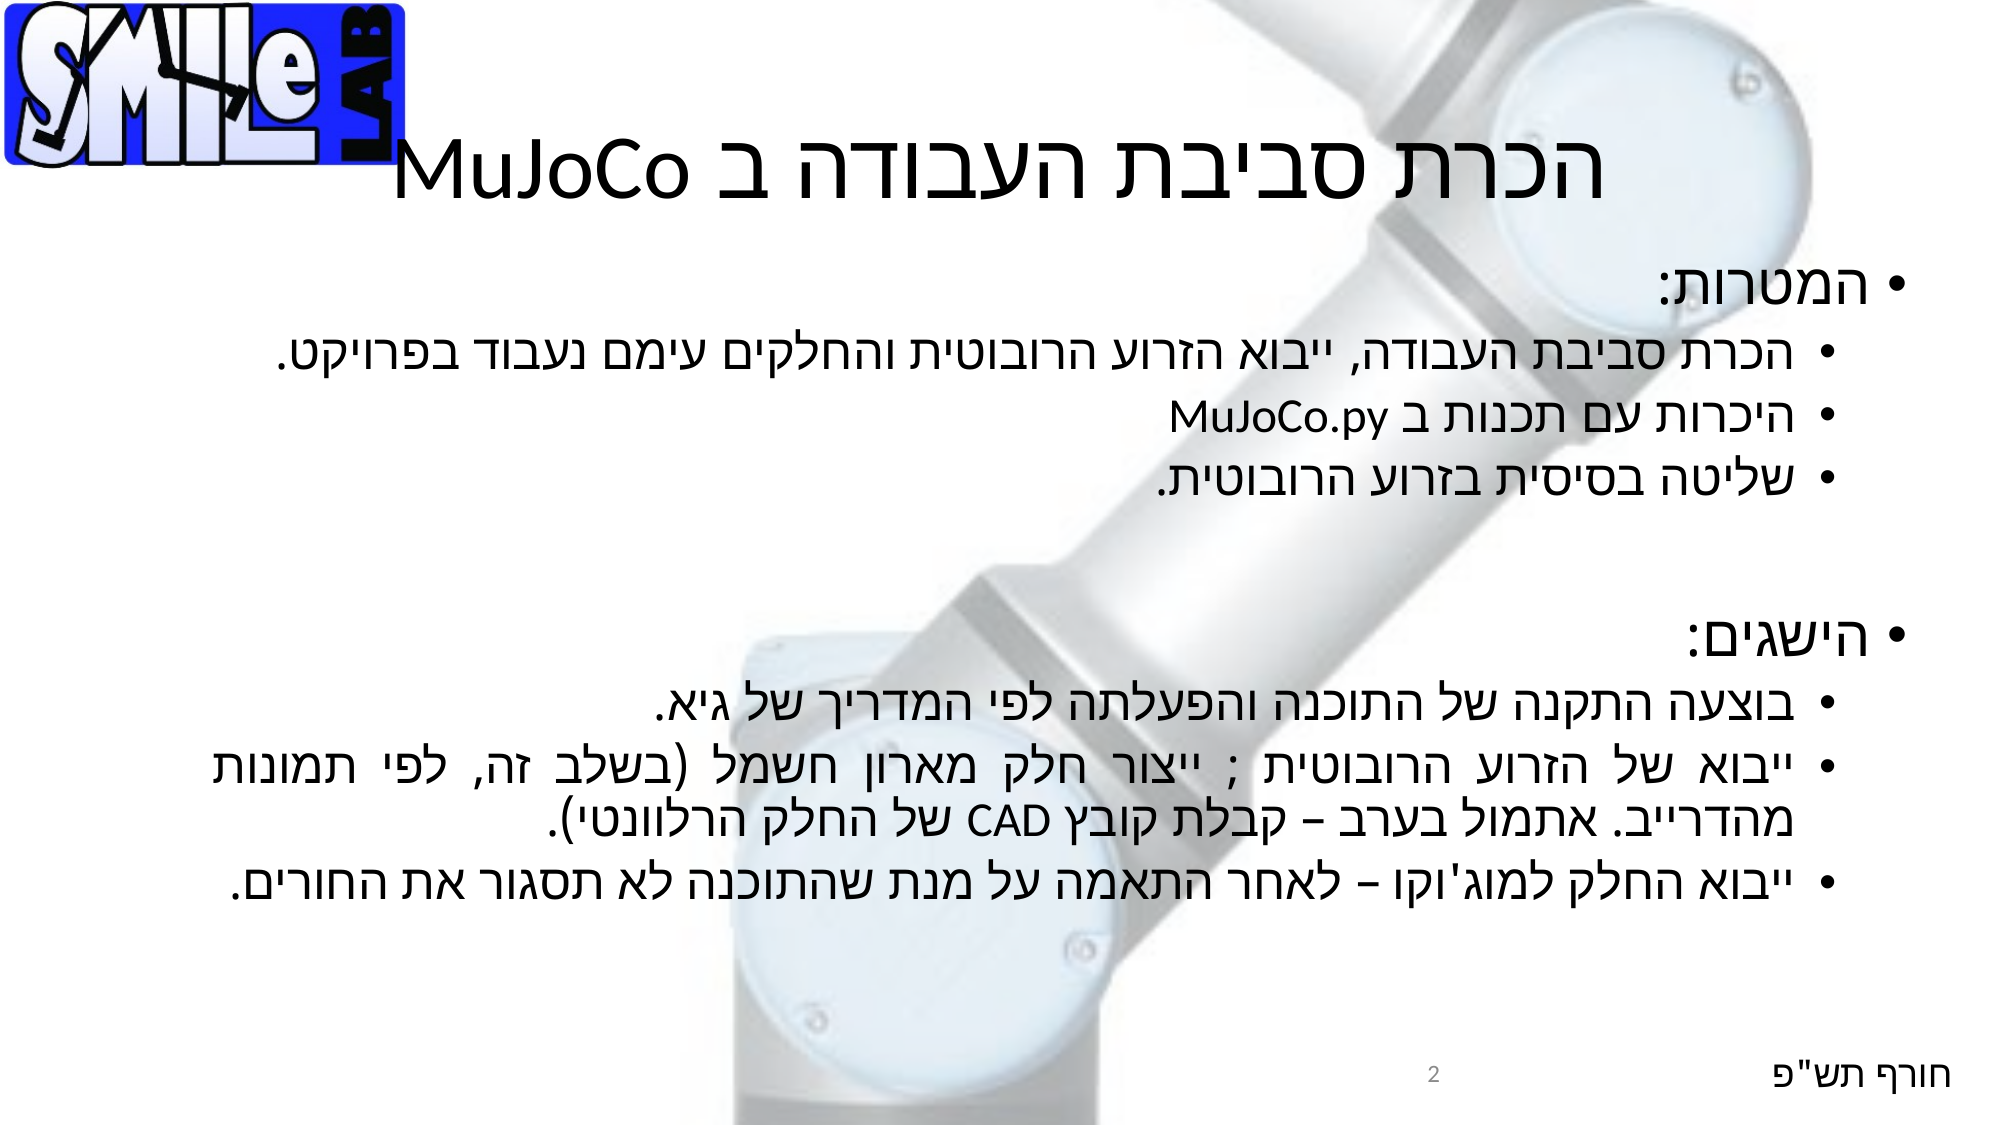

# הכרת סביבת העבודה ב MuJoCo
המטרות:
הכרת סביבת העבודה, ייבוא הזרוע הרובוטית והחלקים עימם נעבוד בפרויקט.
היכרות עם תכנות ב MuJoCo.py
שליטה בסיסית בזרוע הרובוטית.

הישגים:
בוצעה התקנה של התוכנה והפעלתה לפי המדריך של גיא.
ייבוא של הזרוע הרובוטית ; ייצור חלק מארון חשמל (בשלב זה, לפי תמונות מהדרייב. אתמול בערב – קבלת קובץ CAD של החלק הרלוונטי).
ייבוא החלק למוג'וקו – לאחר התאמה על מנת שהתוכנה לא תסגור את החורים.
2